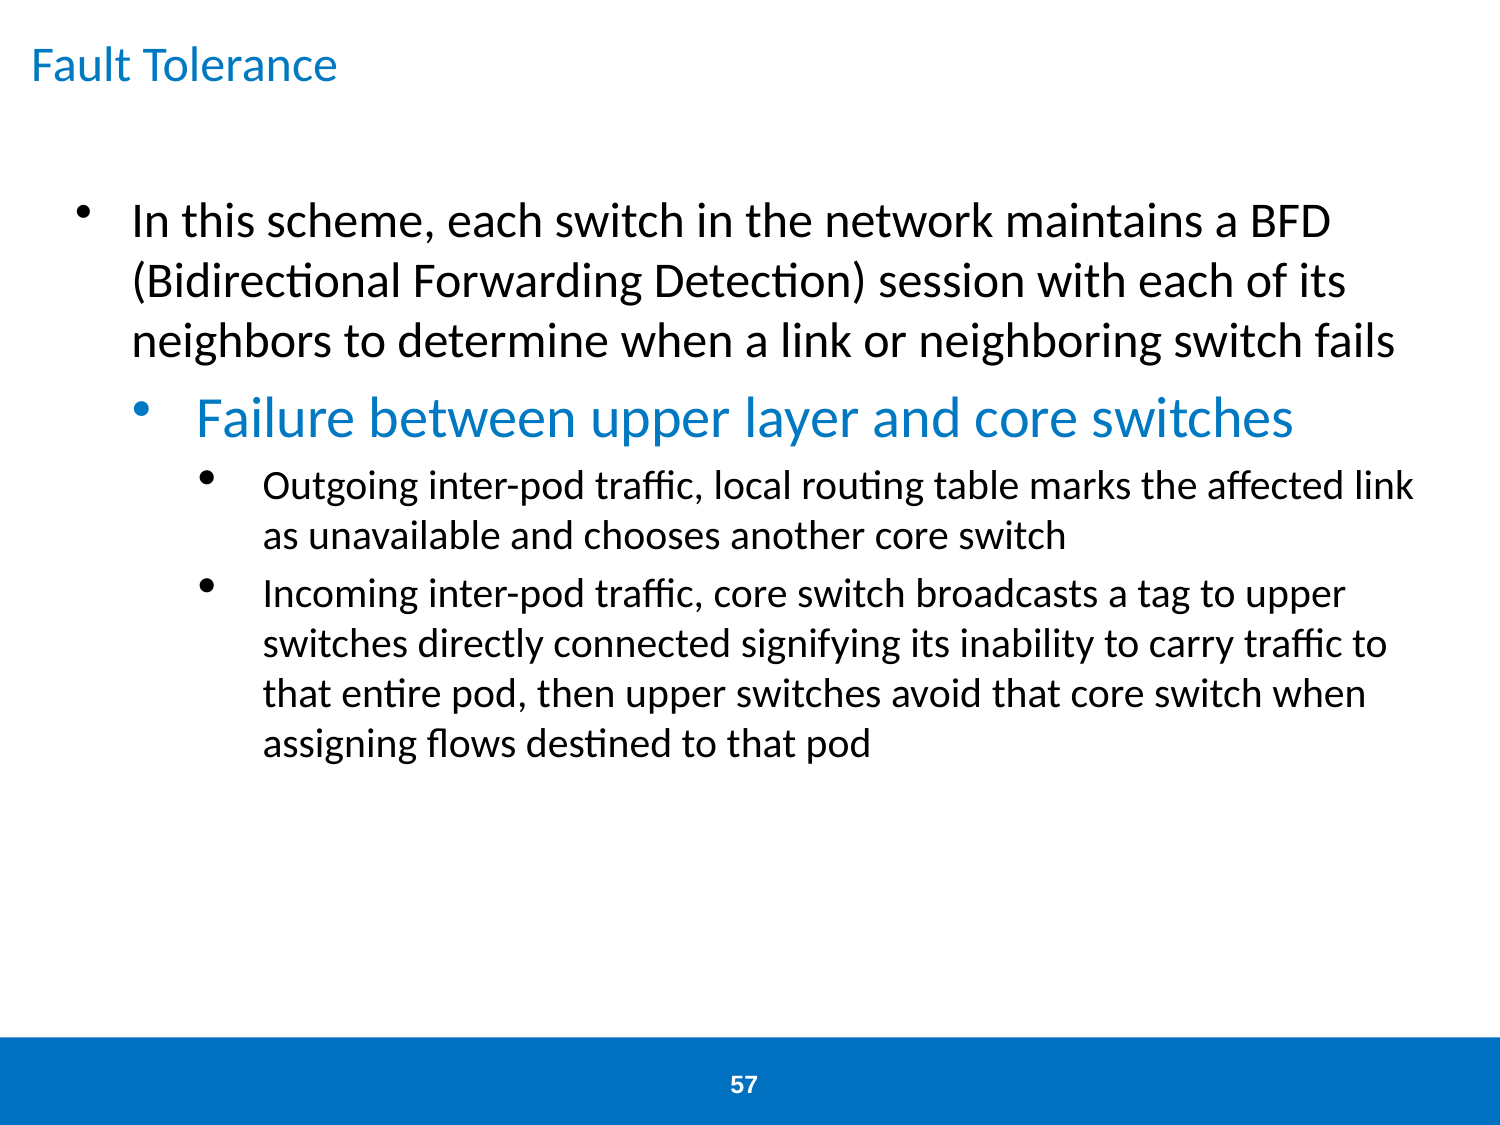

# Fault Tolerance
In this scheme, each switch in the network maintains a BFD (Bidirectional Forwarding Detection) session with each of its neighbors to determine when a link or neighboring switch fails
Failure between upper layer and core switches
Outgoing inter-pod traffic, local routing table marks the affected link as unavailable and chooses another core switch
Incoming inter-pod traffic, core switch broadcasts a tag to upper switches directly connected signifying its inability to carry traffic to that entire pod, then upper switches avoid that core switch when assigning flows destined to that pod